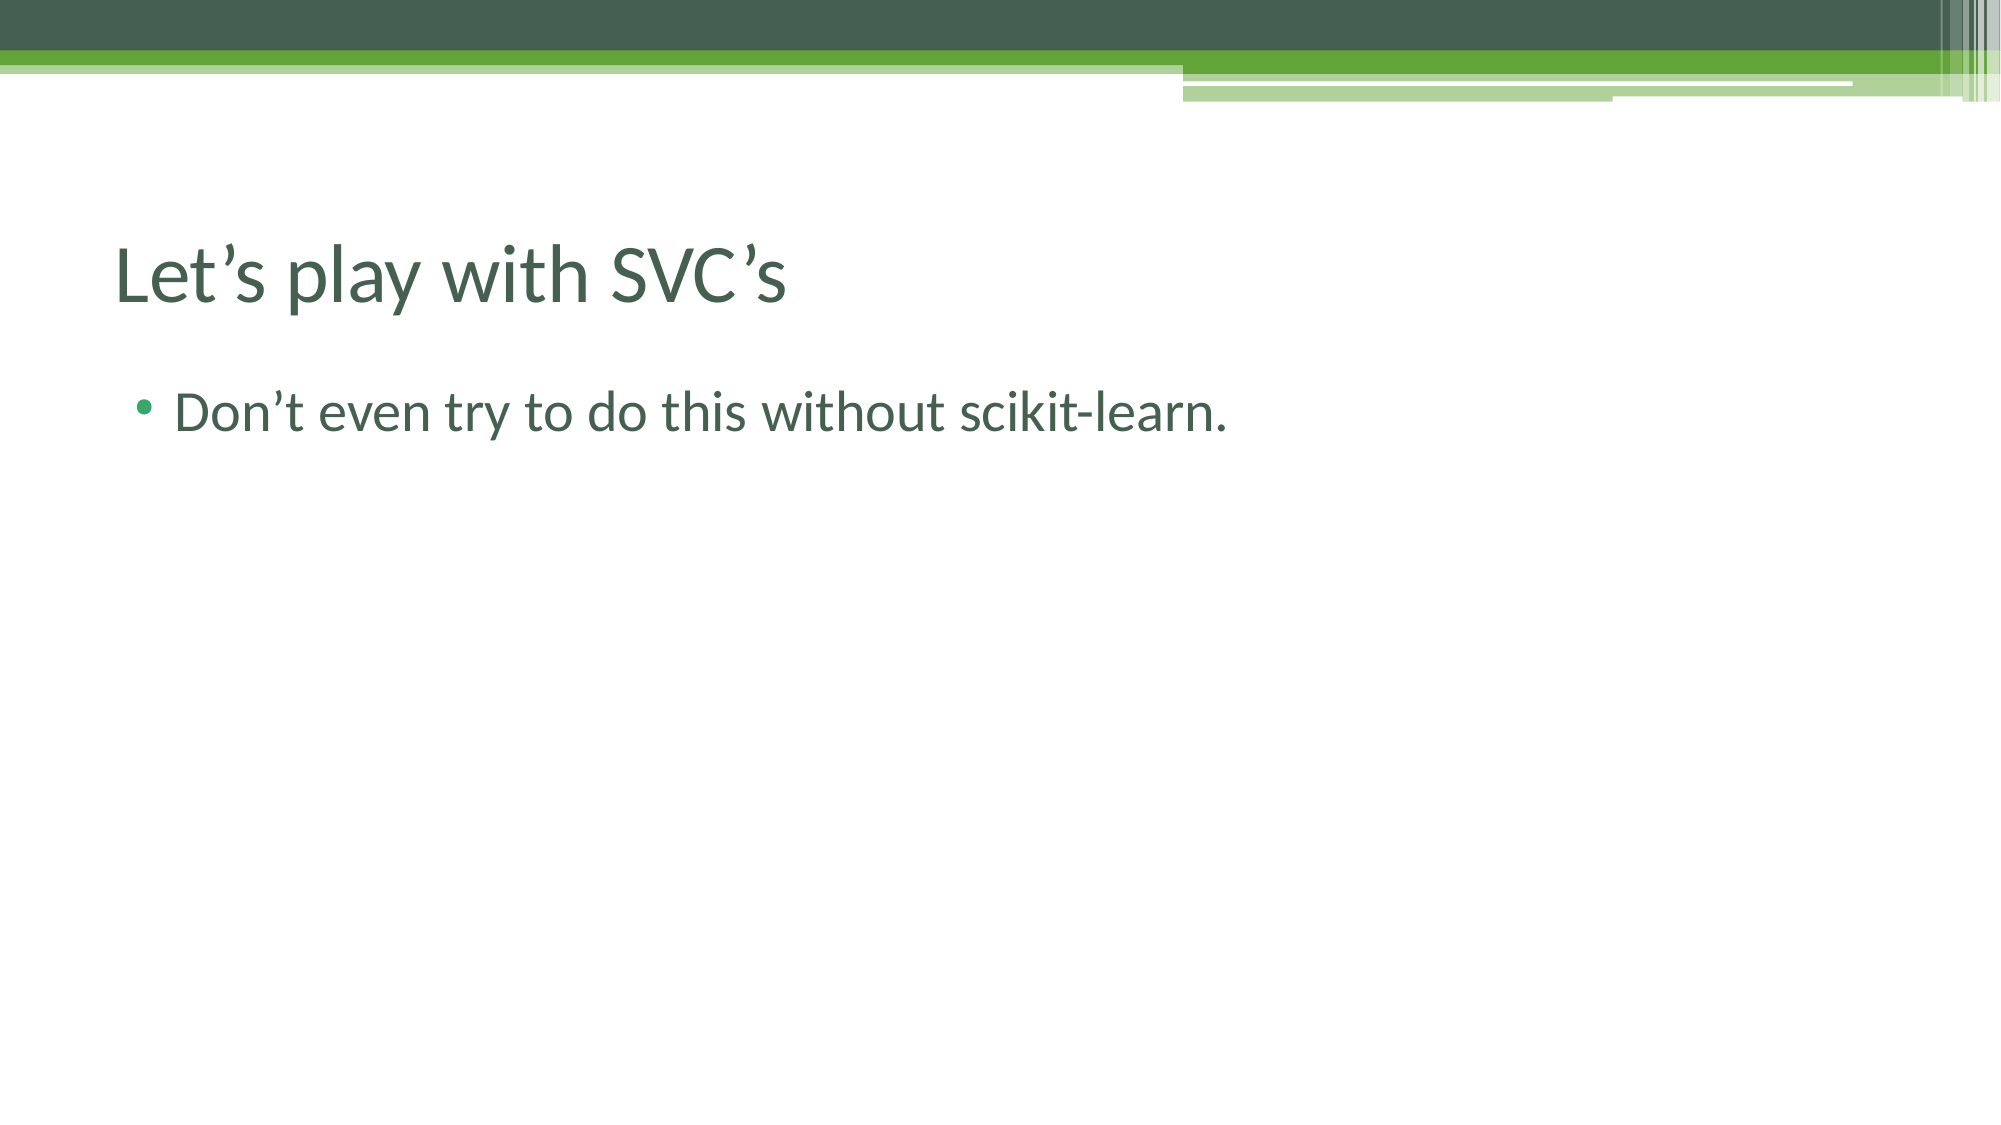

# Let’s play with SVC’s
Don’t even try to do this without scikit-learn.